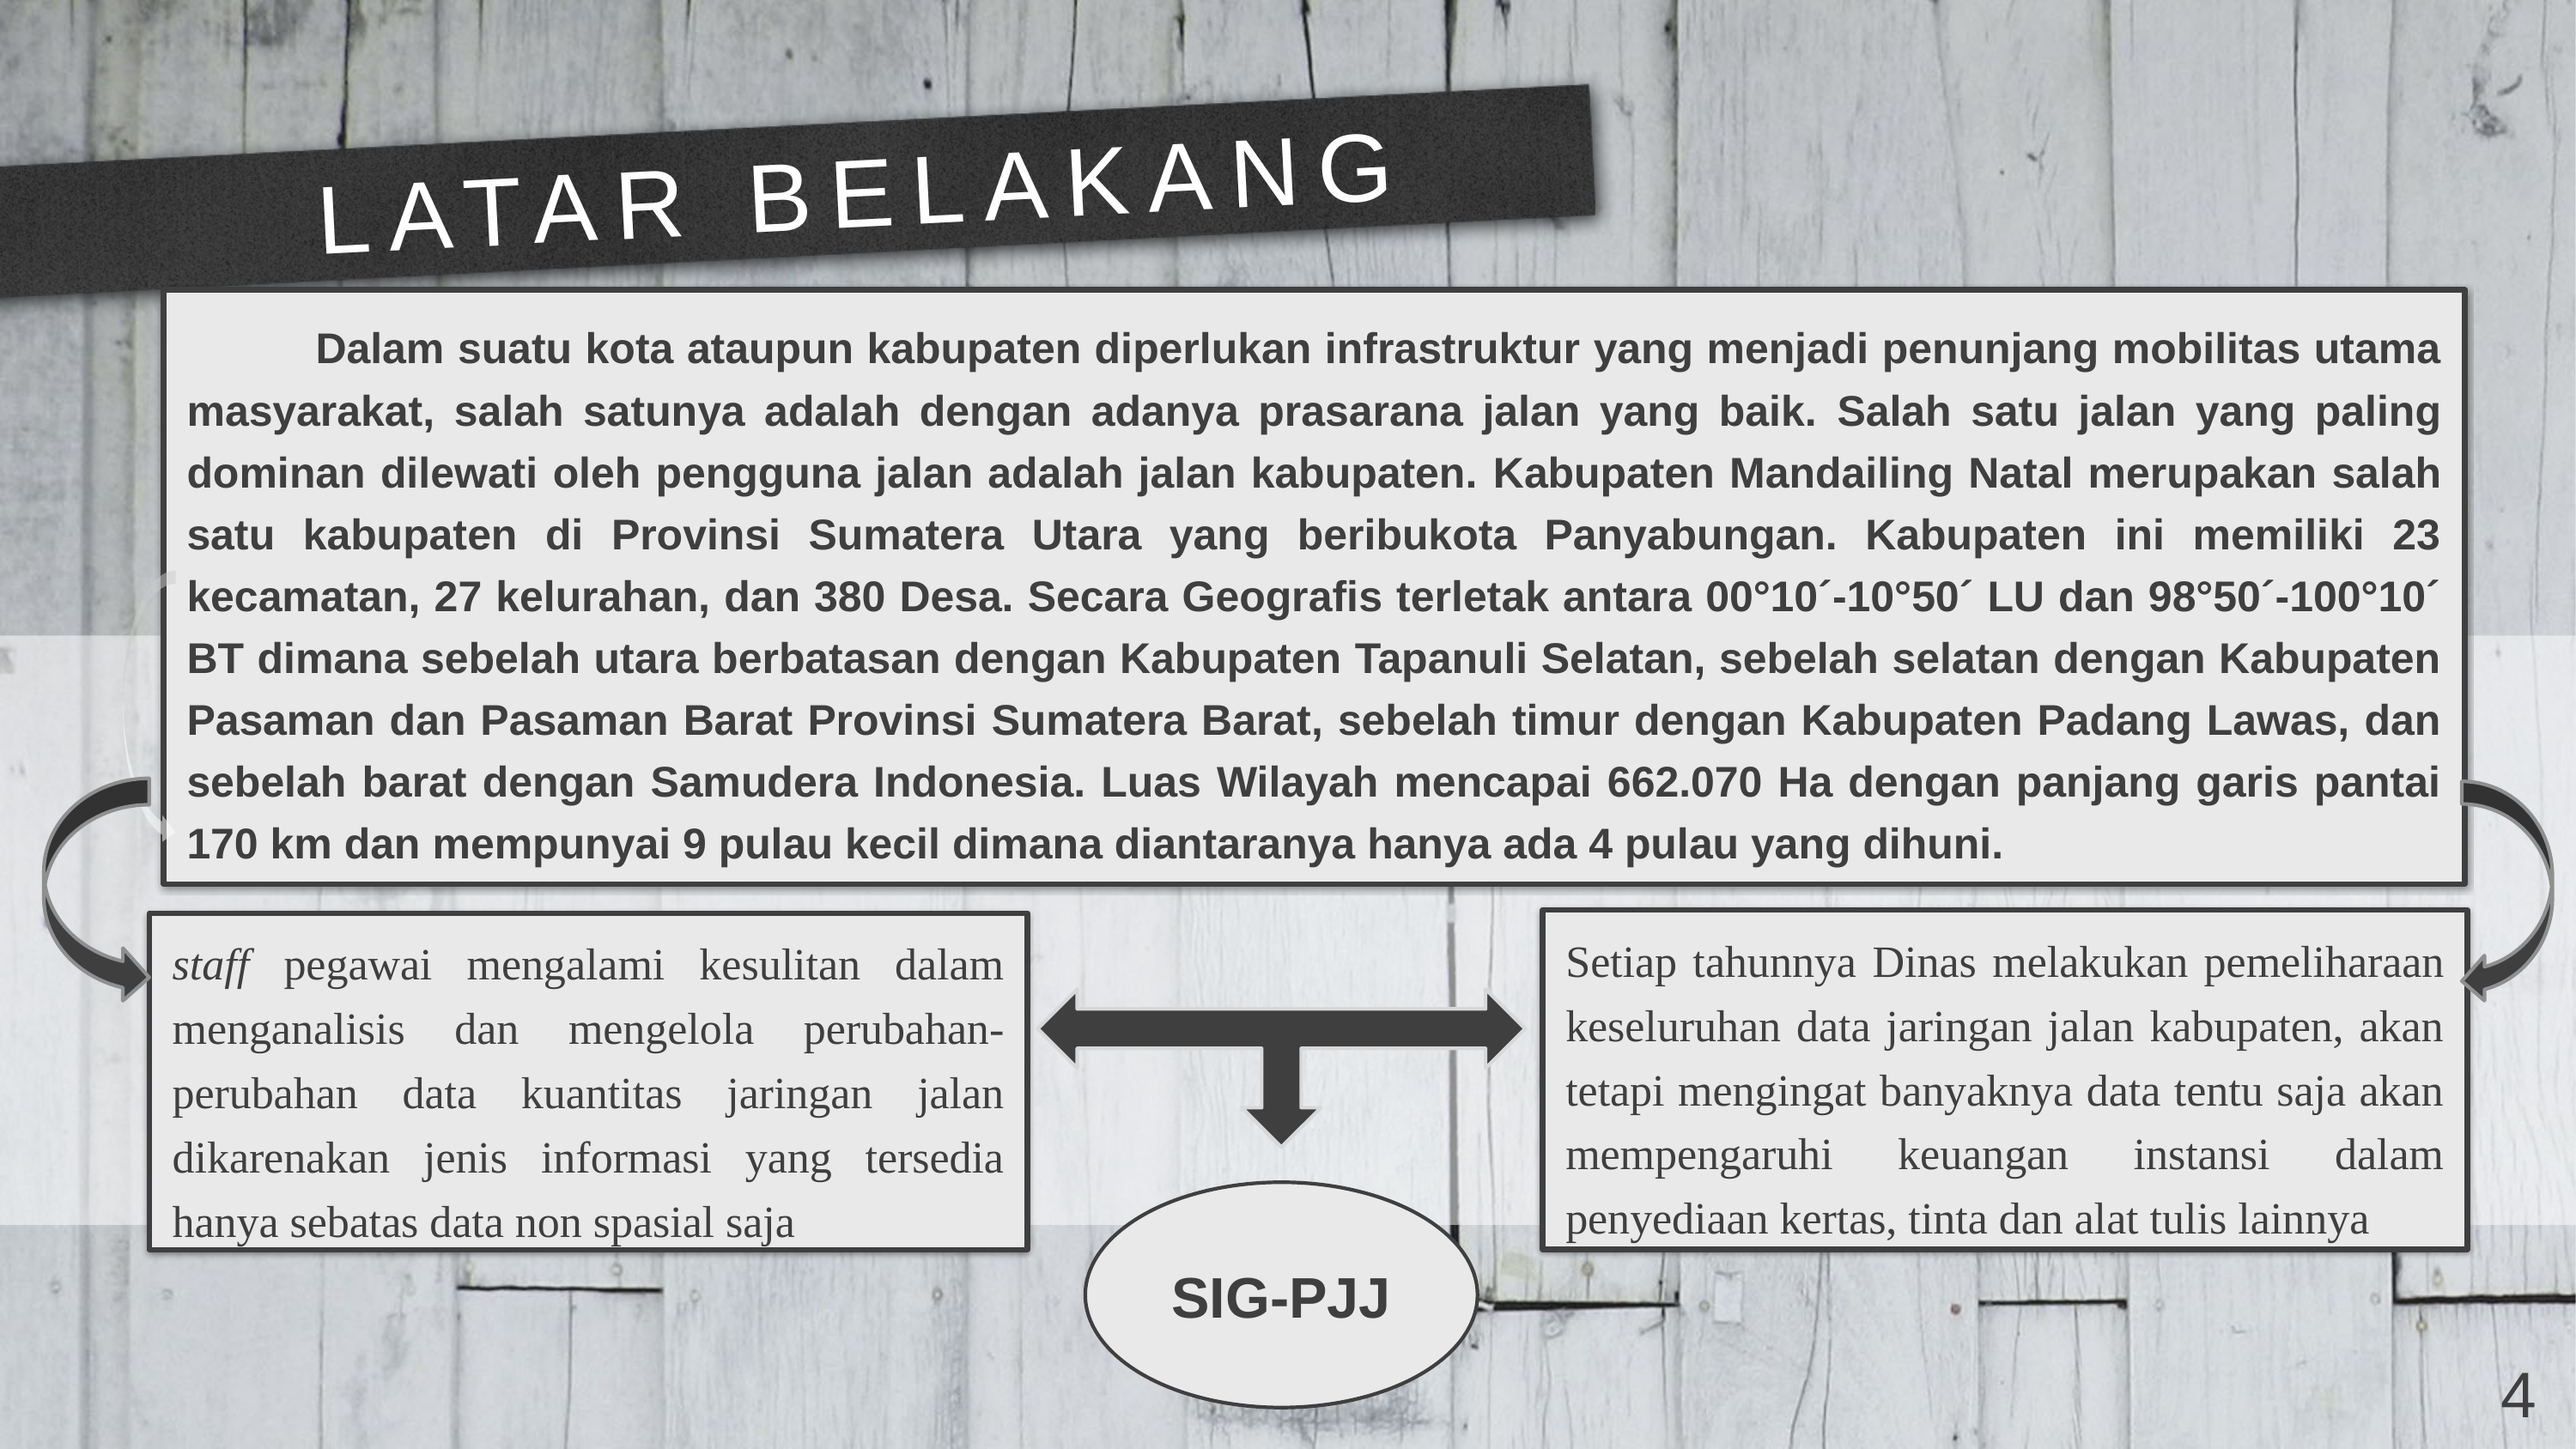

# LATAR BELAKANG
	Dalam suatu kota ataupun kabupaten diperlukan infrastruktur yang menjadi penunjang mobilitas utama masyarakat, salah satunya adalah dengan adanya prasarana jalan yang baik. Salah satu jalan yang paling dominan dilewati oleh pengguna jalan adalah jalan kabupaten. Kabupaten Mandailing Natal merupakan salah satu kabupaten di Provinsi Sumatera Utara yang beribukota Panyabungan. Kabupaten ini memiliki 23 kecamatan, 27 kelurahan, dan 380 Desa. Secara Geografis terletak antara 00°10´-10°50´ LU dan 98°50´-100°10´ BT dimana sebelah utara berbatasan dengan Kabupaten Tapanuli Selatan, sebelah selatan dengan Kabupaten Pasaman dan Pasaman Barat Provinsi Sumatera Barat, sebelah timur dengan Kabupaten Padang Lawas, dan sebelah barat dengan Samudera Indonesia. Luas Wilayah mencapai 662.070 Ha dengan panjang garis pantai 170 km dan mempunyai 9 pulau kecil dimana diantaranya hanya ada 4 pulau yang dihuni.

Setiap tahunnya Dinas melakukan pemeliharaan keseluruhan data jaringan jalan kabupaten, akan tetapi mengingat banyaknya data tentu saja akan mempengaruhi keuangan instansi dalam penyediaan kertas, tinta dan alat tulis lainnya
staff pegawai mengalami kesulitan dalam menganalisis dan mengelola perubahan-perubahan data kuantitas jaringan jalan dikarenakan jenis informasi yang tersedia hanya sebatas data non spasial saja

SIG-PJJ
4